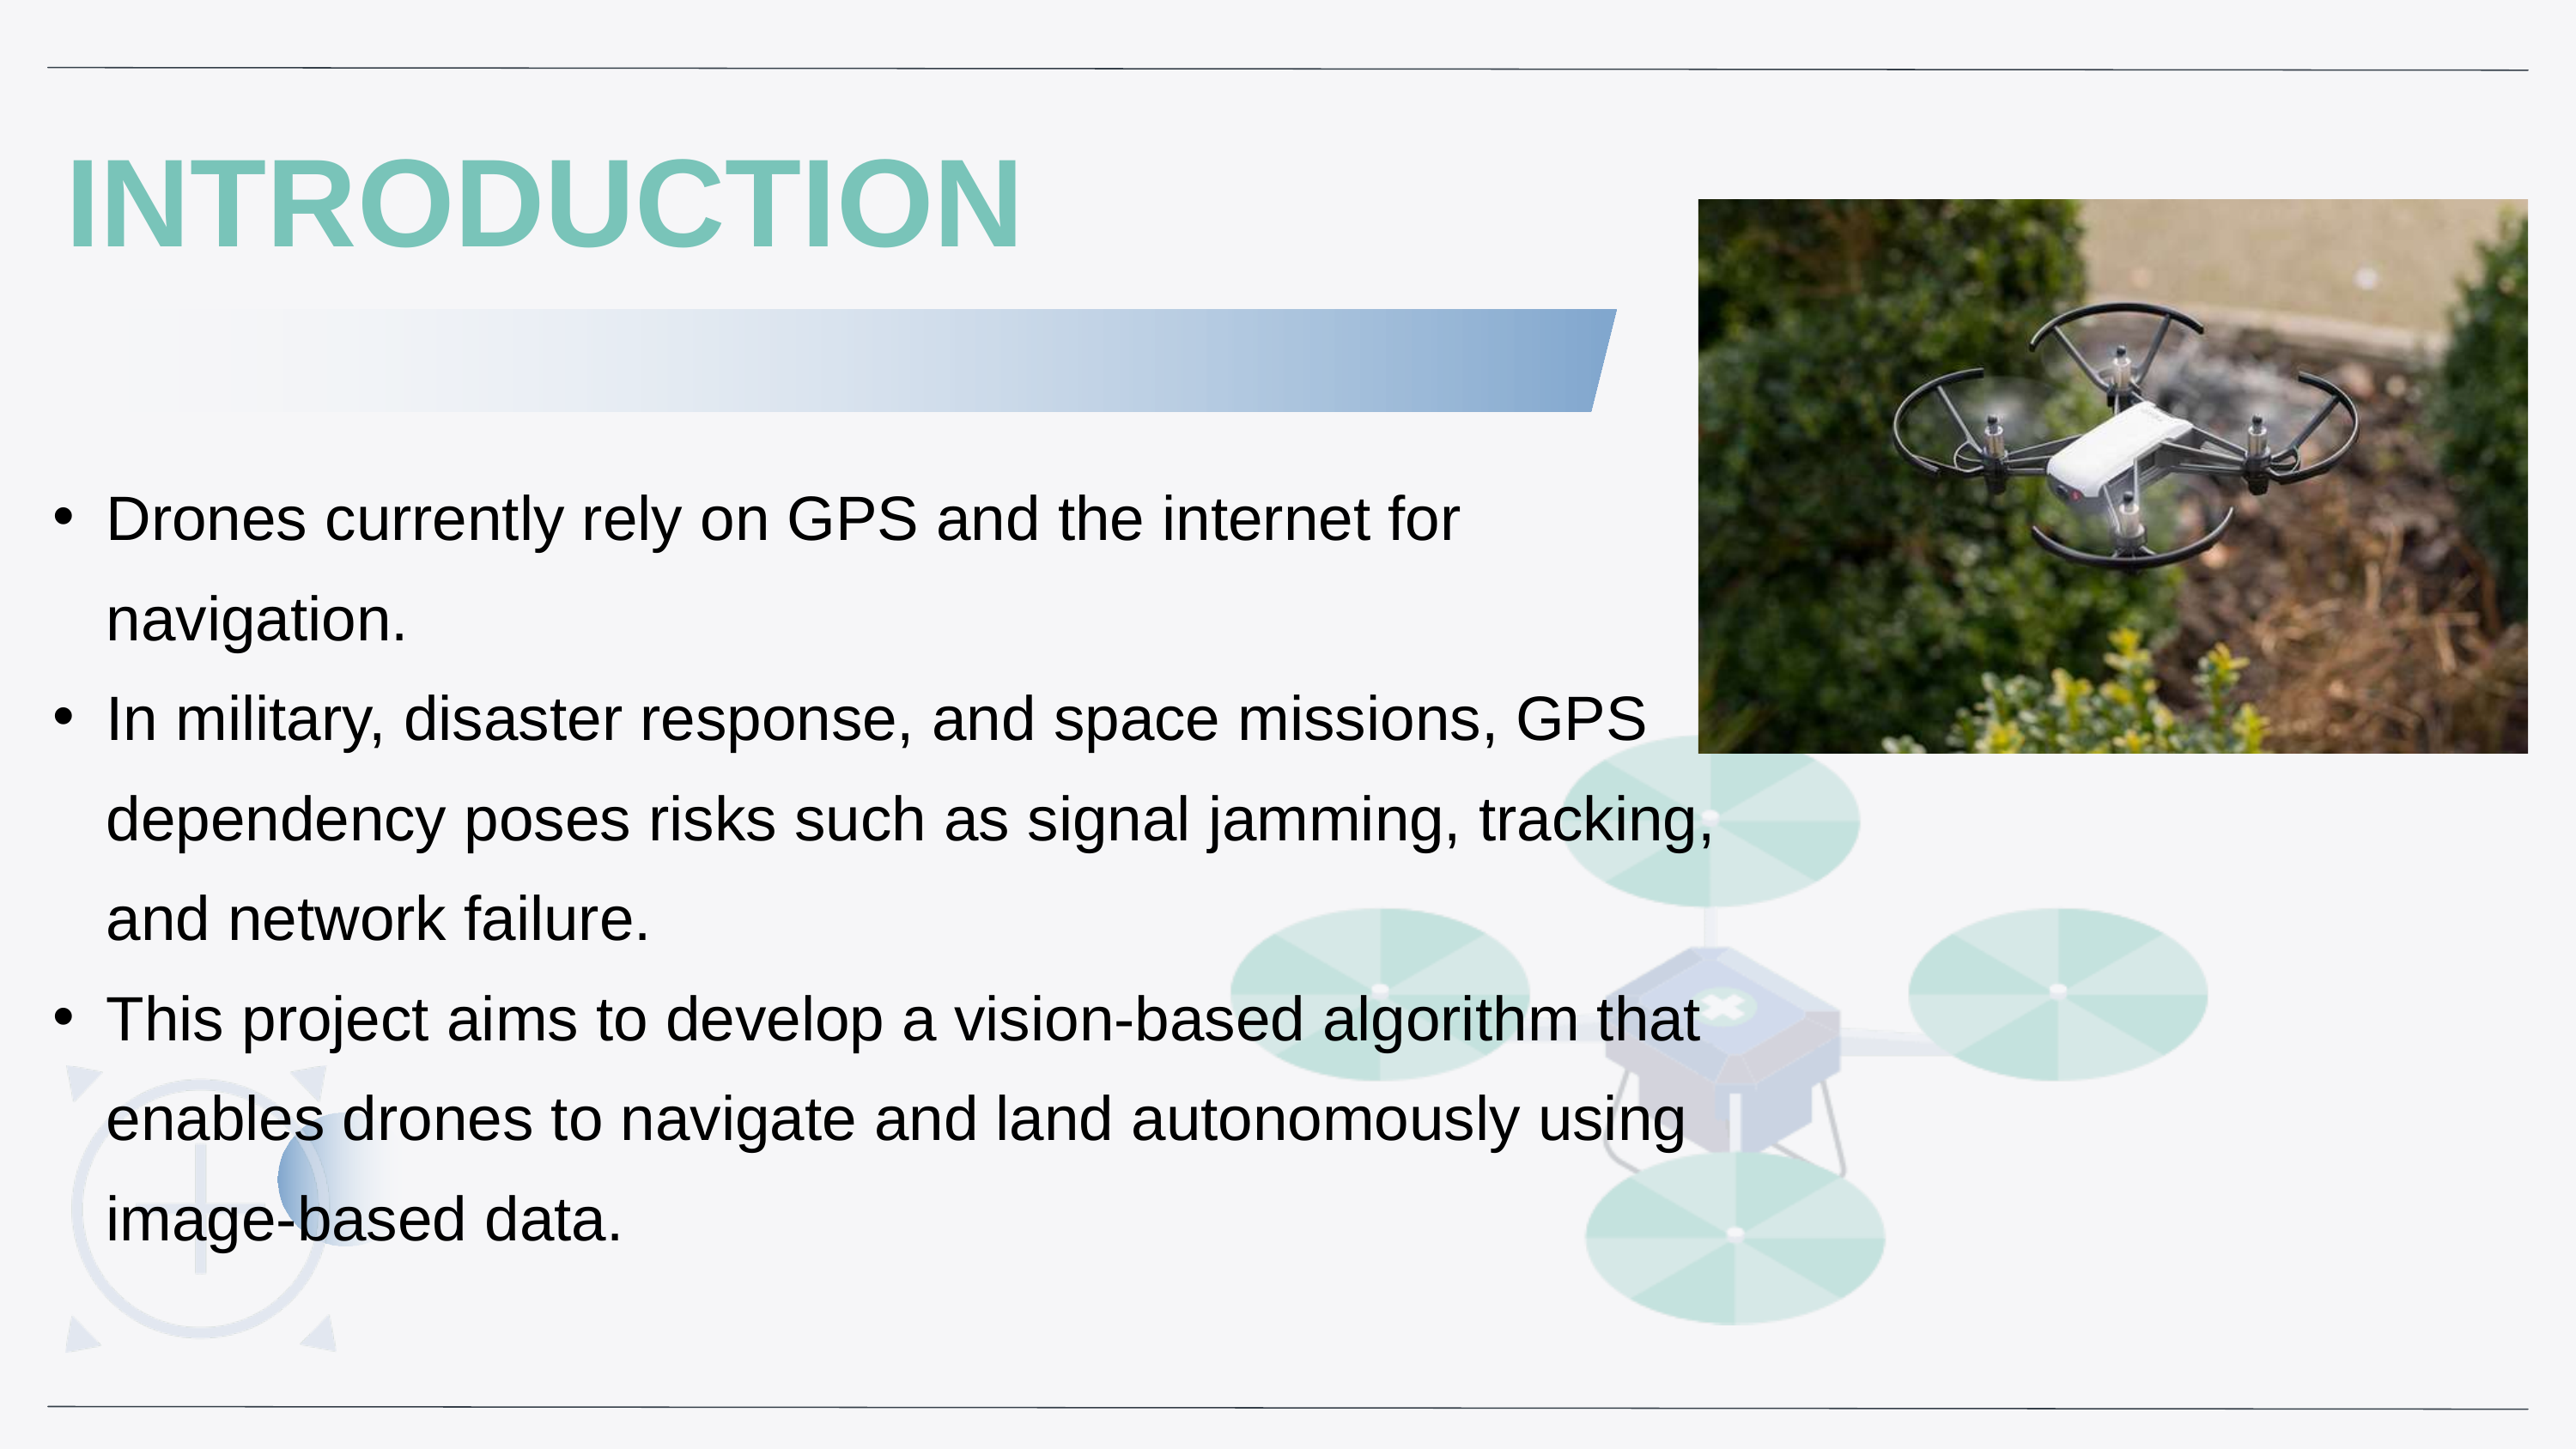

INTRODUCTION

Drones currently rely on GPS and the internet for navigation.
In military, disaster response, and space missions, GPS dependency poses risks such as signal jamming, tracking, and network failure.
This project aims to develop a vision-based algorithm that enables drones to navigate and land autonomously using image-based data.